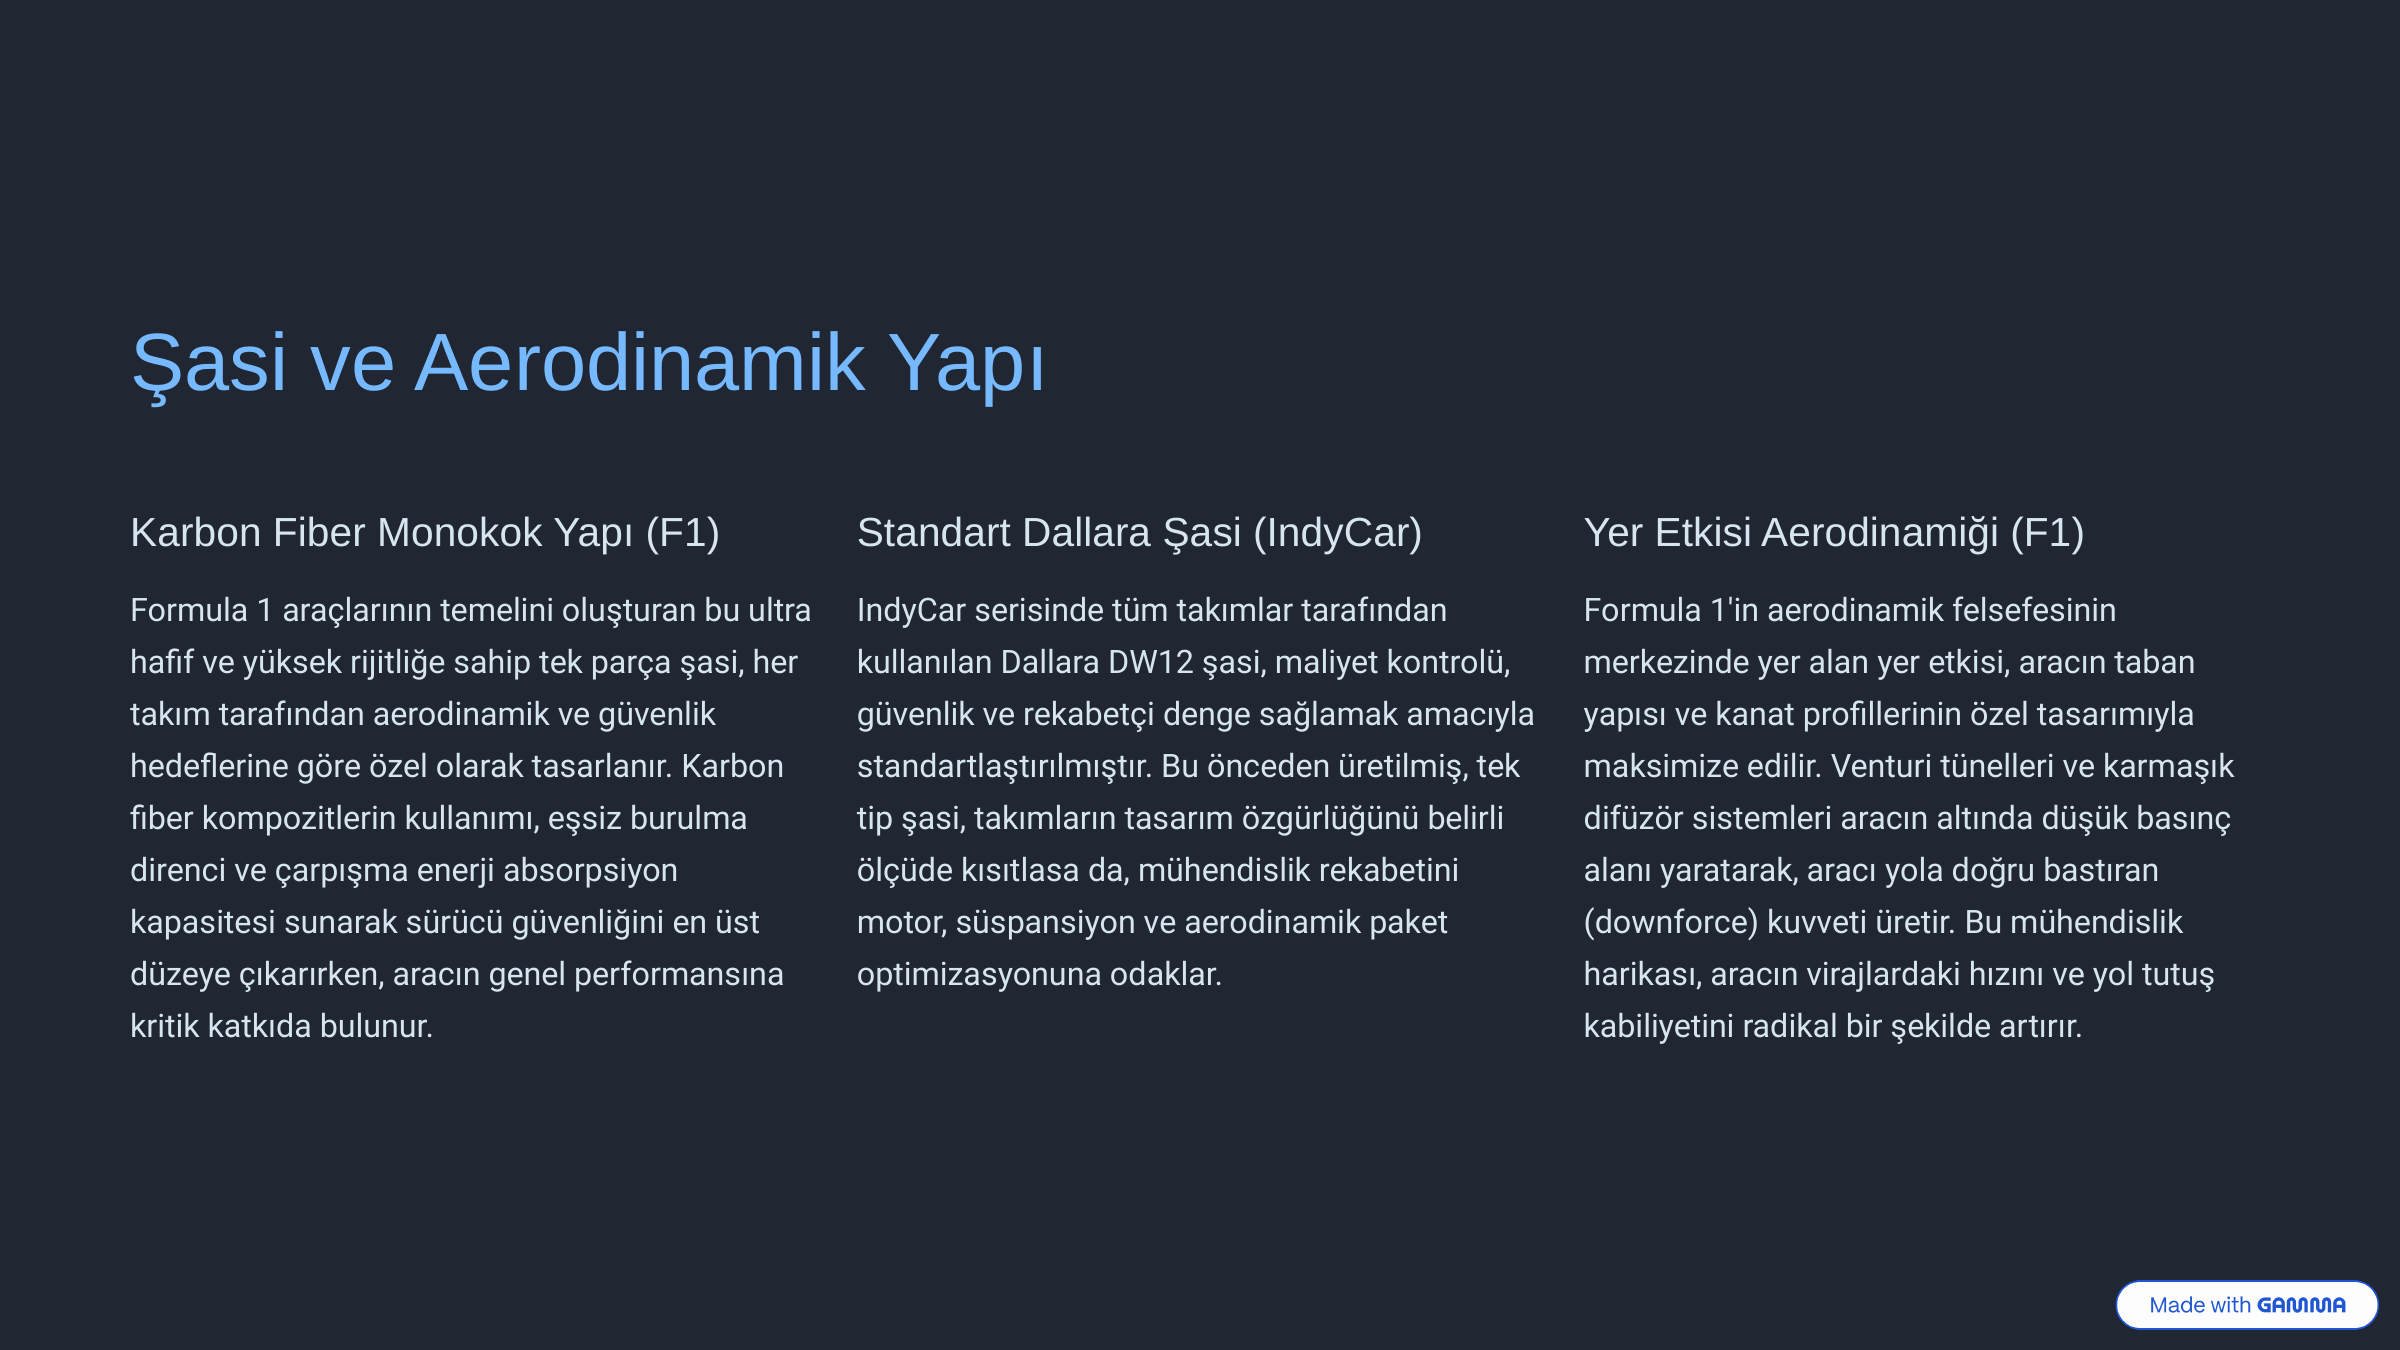

Şasi ve Aerodinamik Yapı
Karbon Fiber Monokok Yapı (F1)
Standart Dallara Şasi (IndyCar)
Yer Etkisi Aerodinamiği (F1)
Formula 1 araçlarının temelini oluşturan bu ultra hafif ve yüksek rijitliğe sahip tek parça şasi, her takım tarafından aerodinamik ve güvenlik hedeflerine göre özel olarak tasarlanır. Karbon fiber kompozitlerin kullanımı, eşsiz burulma direnci ve çarpışma enerji absorpsiyon kapasitesi sunarak sürücü güvenliğini en üst düzeye çıkarırken, aracın genel performansına kritik katkıda bulunur.
IndyCar serisinde tüm takımlar tarafından kullanılan Dallara DW12 şasi, maliyet kontrolü, güvenlik ve rekabetçi denge sağlamak amacıyla standartlaştırılmıştır. Bu önceden üretilmiş, tek tip şasi, takımların tasarım özgürlüğünü belirli ölçüde kısıtlasa da, mühendislik rekabetini motor, süspansiyon ve aerodinamik paket optimizasyonuna odaklar.
Formula 1'in aerodinamik felsefesinin merkezinde yer alan yer etkisi, aracın taban yapısı ve kanat profillerinin özel tasarımıyla maksimize edilir. Venturi tünelleri ve karmaşık difüzör sistemleri aracın altında düşük basınç alanı yaratarak, aracı yola doğru bastıran (downforce) kuvveti üretir. Bu mühendislik harikası, aracın virajlardaki hızını ve yol tutuş kabiliyetini radikal bir şekilde artırır.